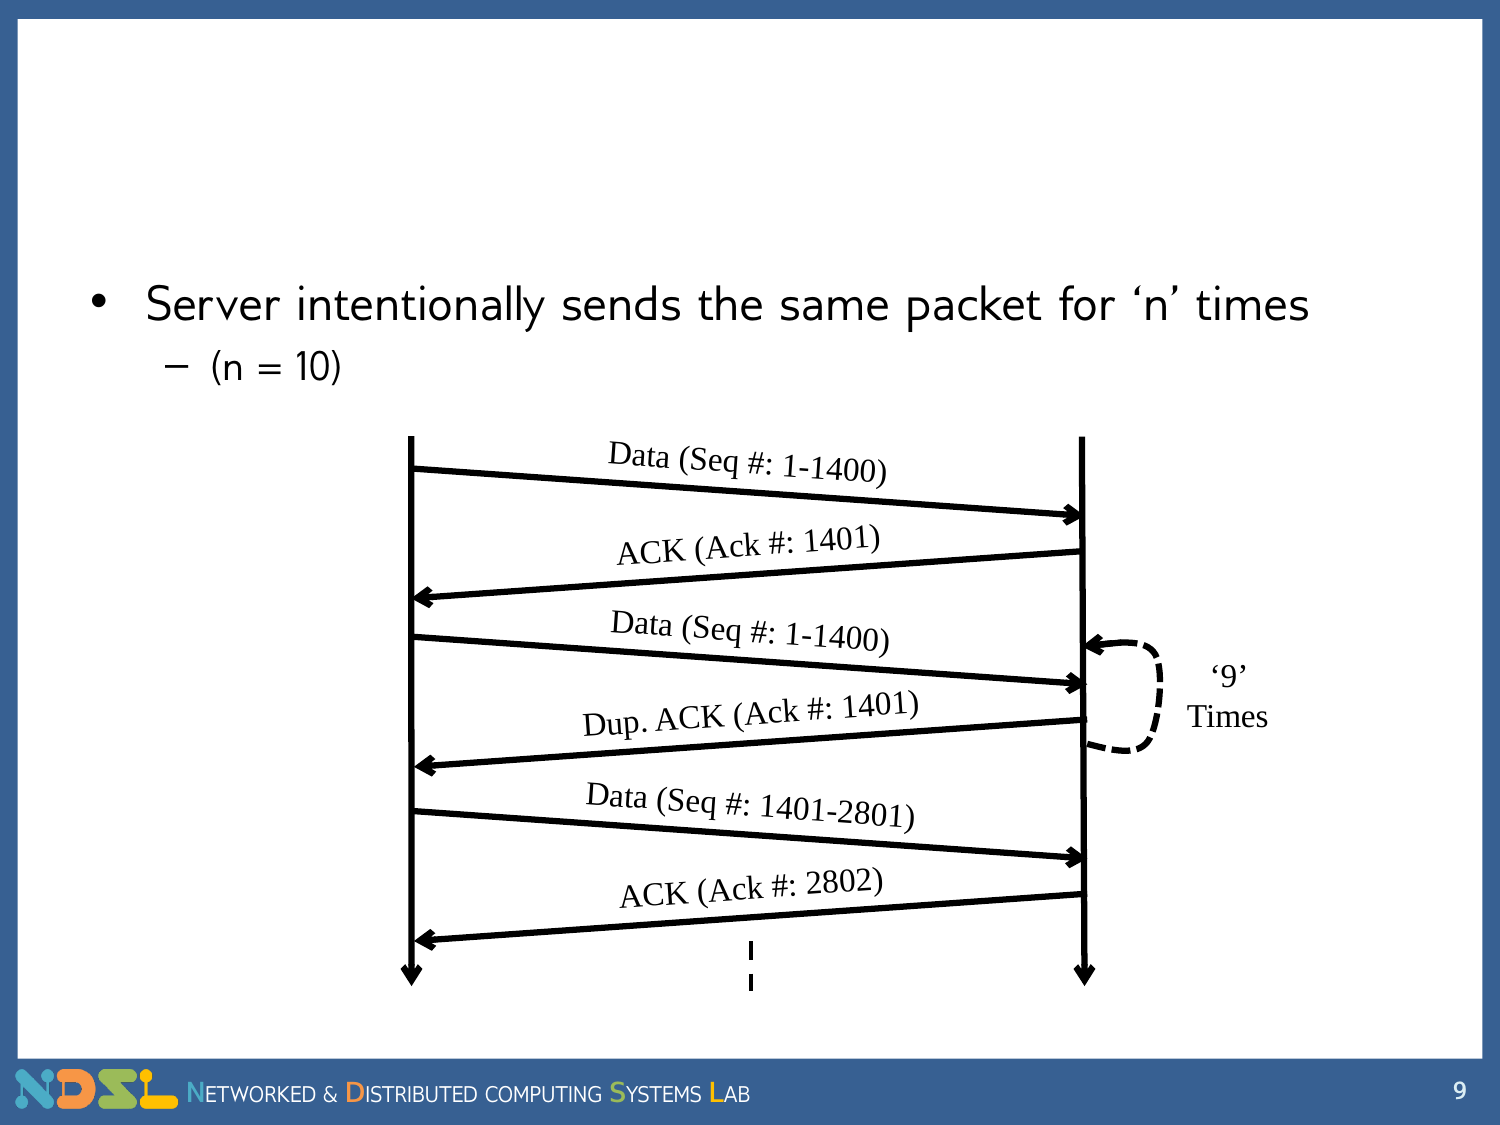

# Controlled Retransmission
Server intentionally sends the same packet for ‘n’ times
(n = 10)

Data (Seq #: 1-1400)
ACK (Ack #: 1401)
Data (Seq #: 1-1400)

‘9’ Times
Dup. ACK (Ack #: 1401)
Data (Seq #: 1401-2801)
ACK (Ack #: 2802)
9